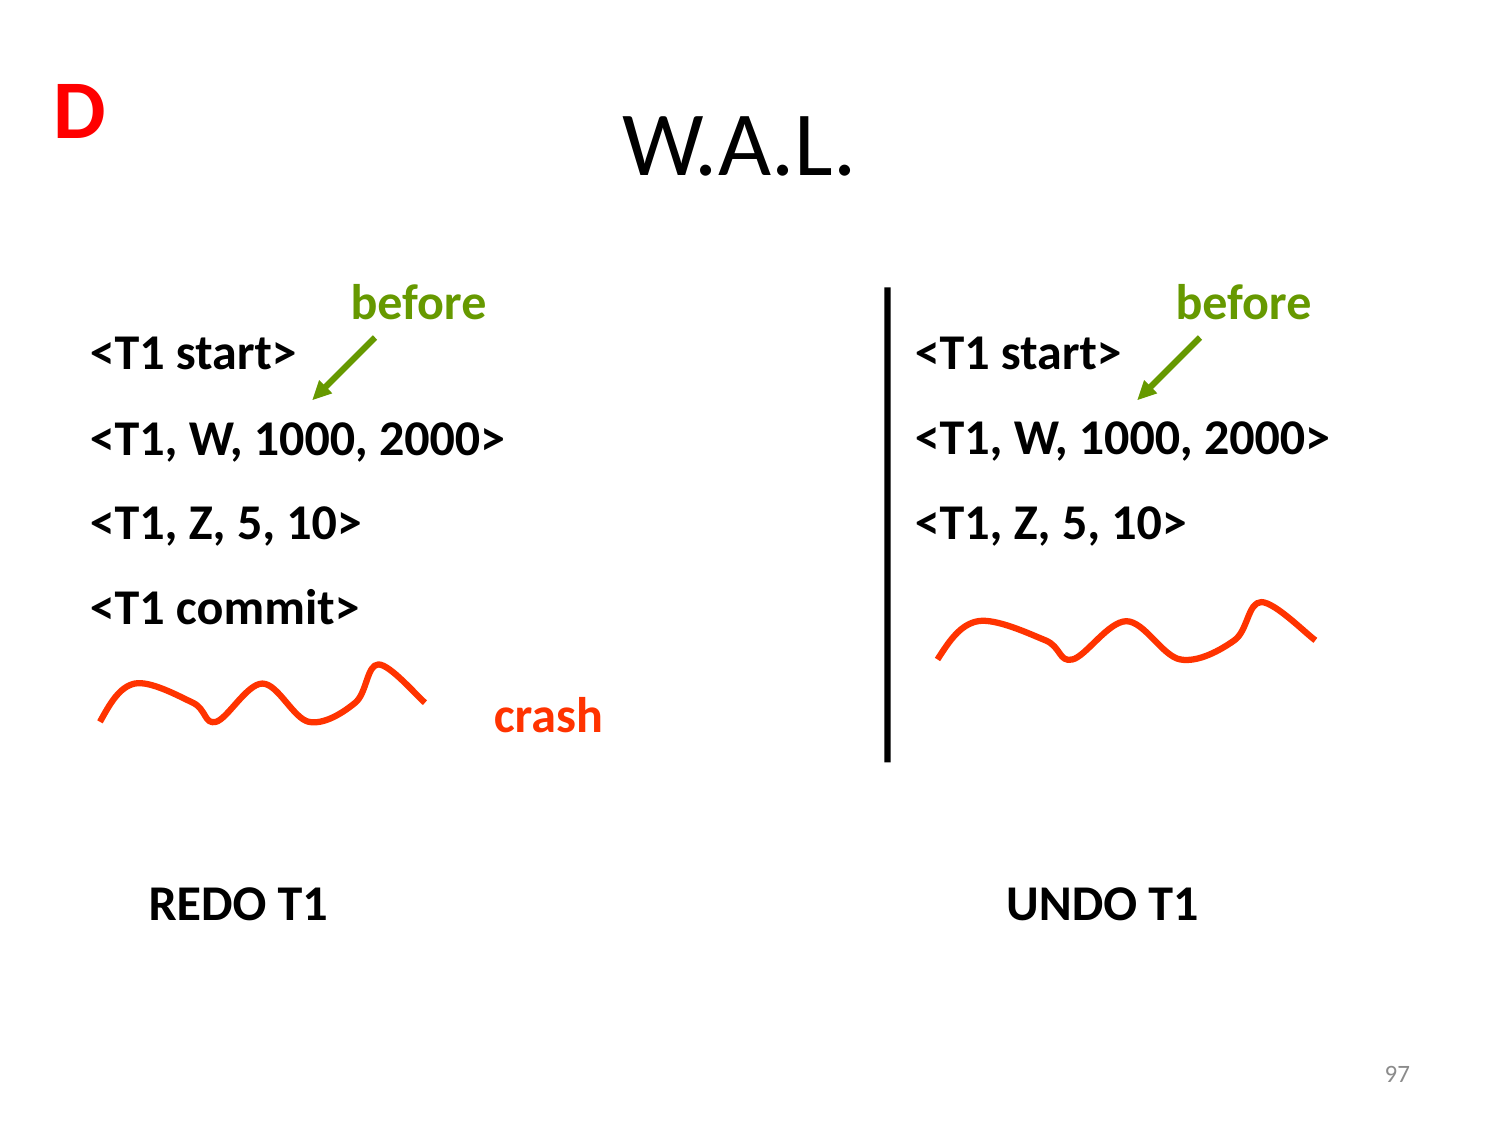

# W.A.L.
D
before
before

<T1 start>
<T1, W, 1000, 2000>
<T1, Z, 5, 10>

<T1 start>
<T1, W, 1000, 2000>
<T1, Z, 5, 10>
<T1 commit>

crash
REDO T1
UNDO T1
97